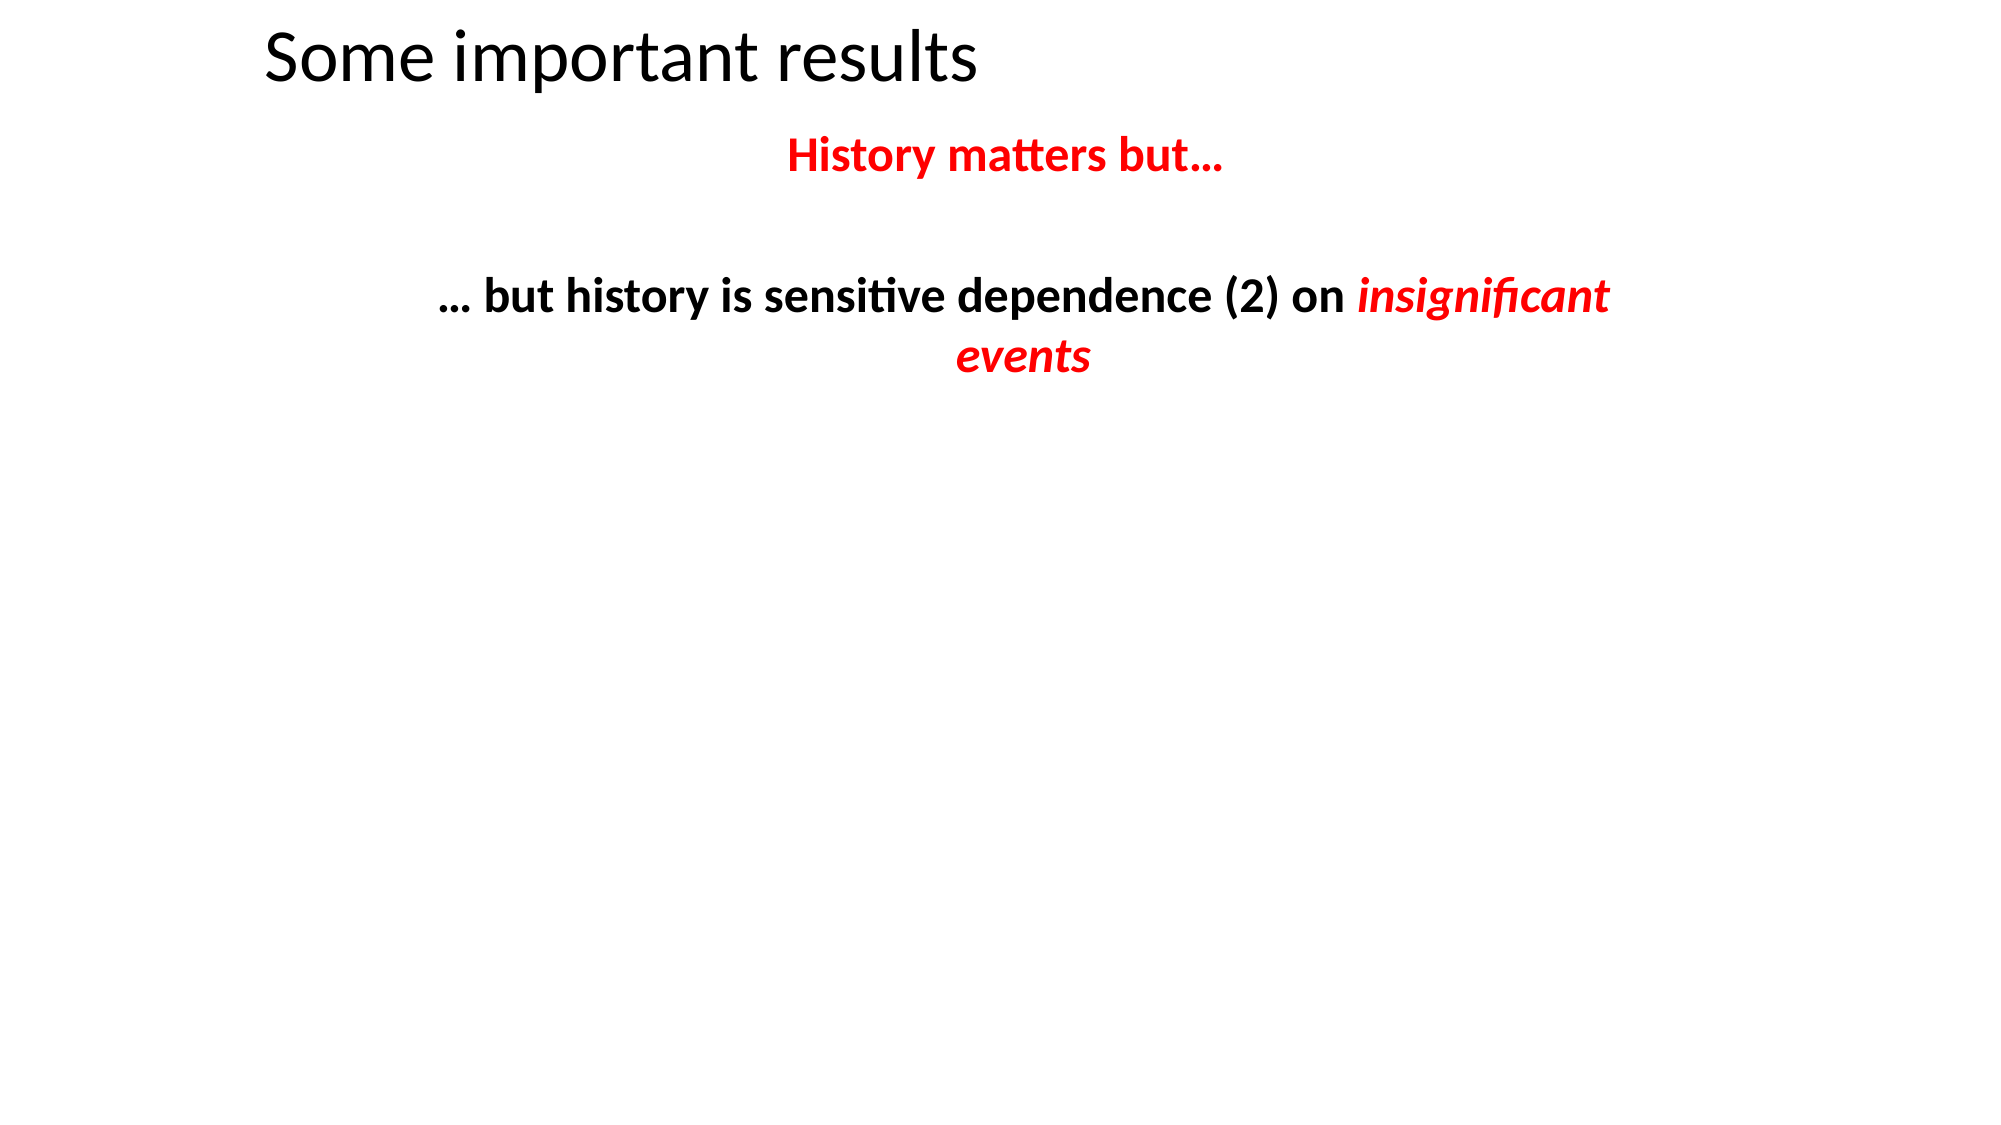

# Some important results
History matters but…
… but history is sensitive dependence (2) on insignificant events